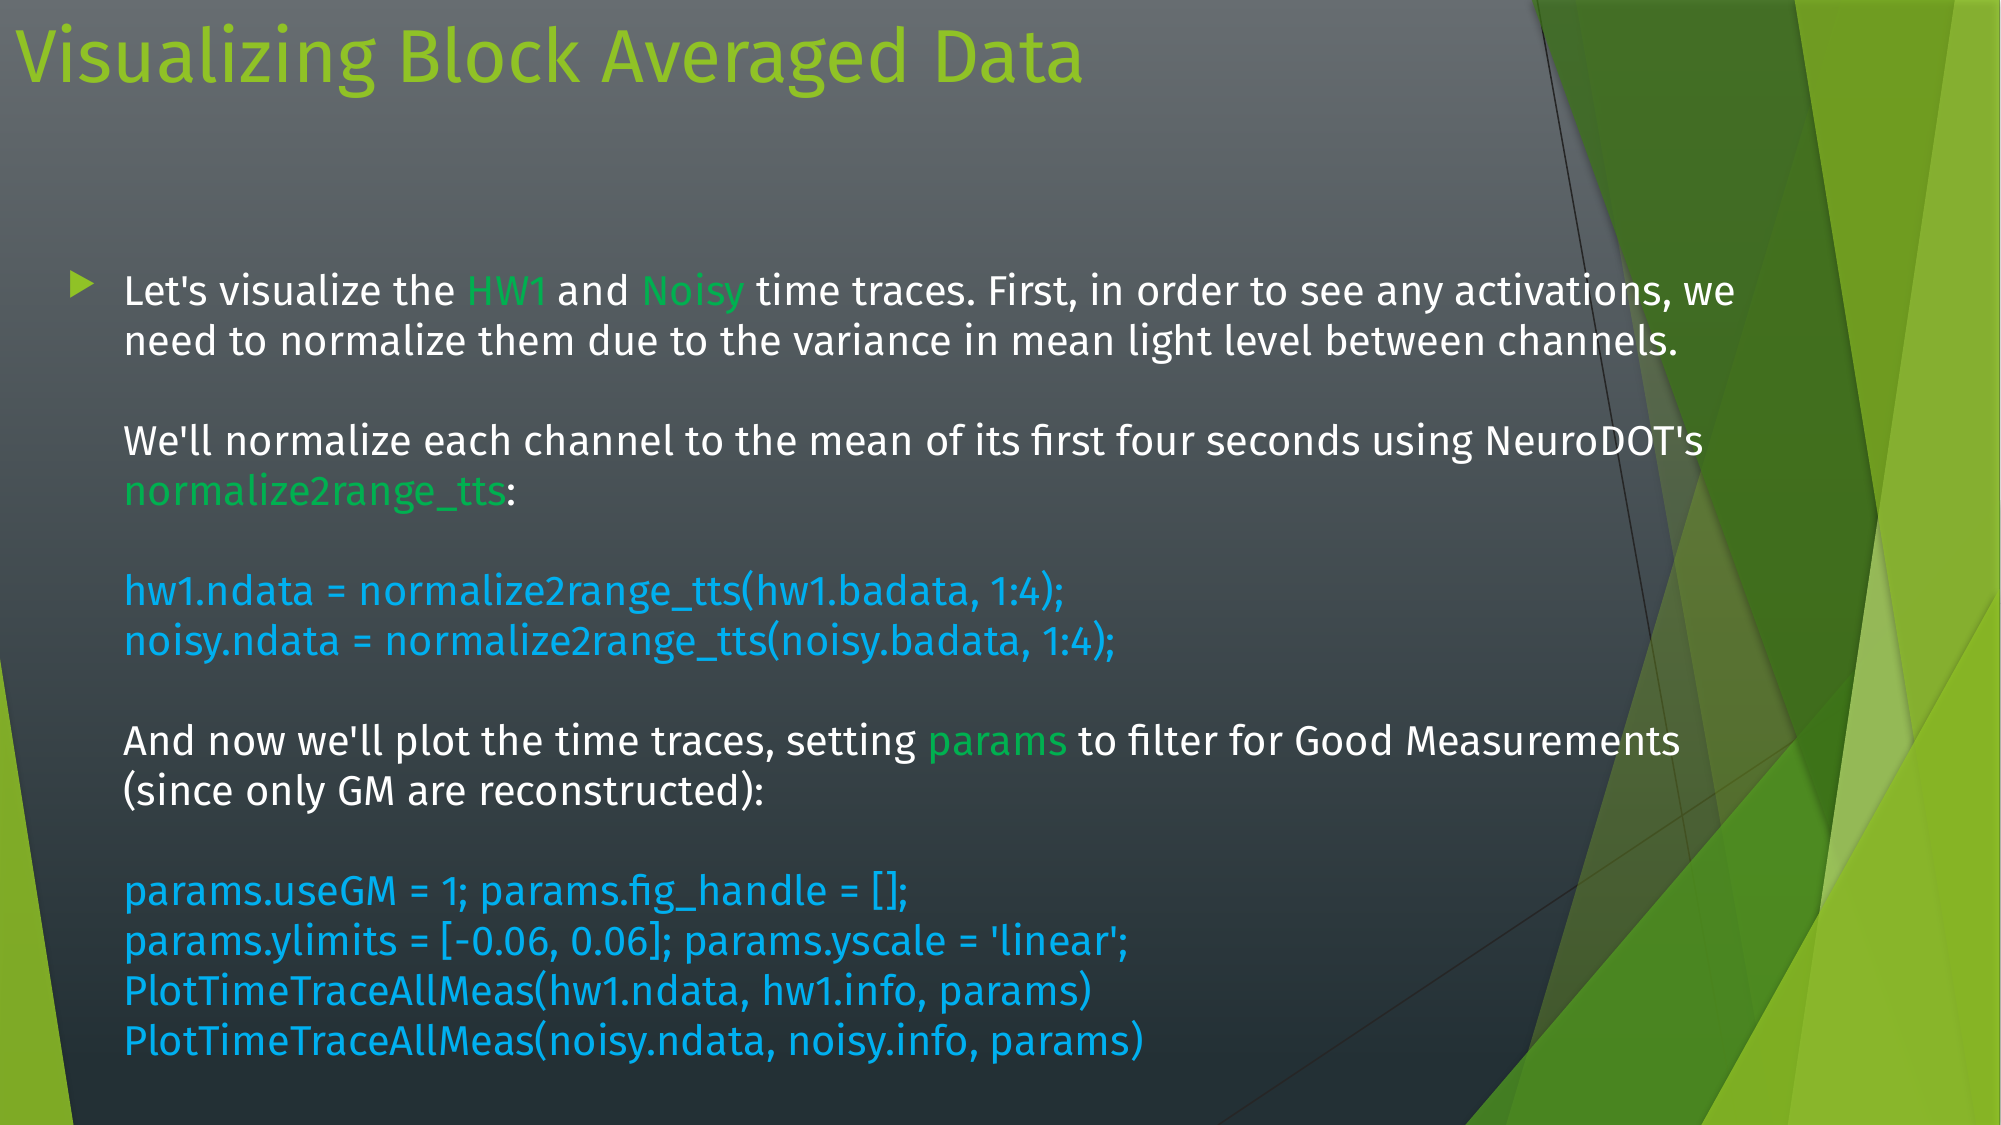

# Visualizing Block Averaged Data
Let's visualize the HW1 and Noisy time traces. First, in order to see any activations, we need to normalize them due to the variance in mean light level between channels.
We'll normalize each channel to the mean of its first four seconds using NeuroDOT's normalize2range_tts:
hw1.ndata = normalize2range_tts(hw1.badata, 1:4);
noisy.ndata = normalize2range_tts(noisy.badata, 1:4);
And now we'll plot the time traces, setting params to filter for Good Measurements (since only GM are reconstructed):
params.useGM = 1; params.fig_handle = [];
params.ylimits = [-0.06, 0.06]; params.yscale = 'linear';
PlotTimeTraceAllMeas(hw1.ndata, hw1.info, params)
PlotTimeTraceAllMeas(noisy.ndata, noisy.info, params)